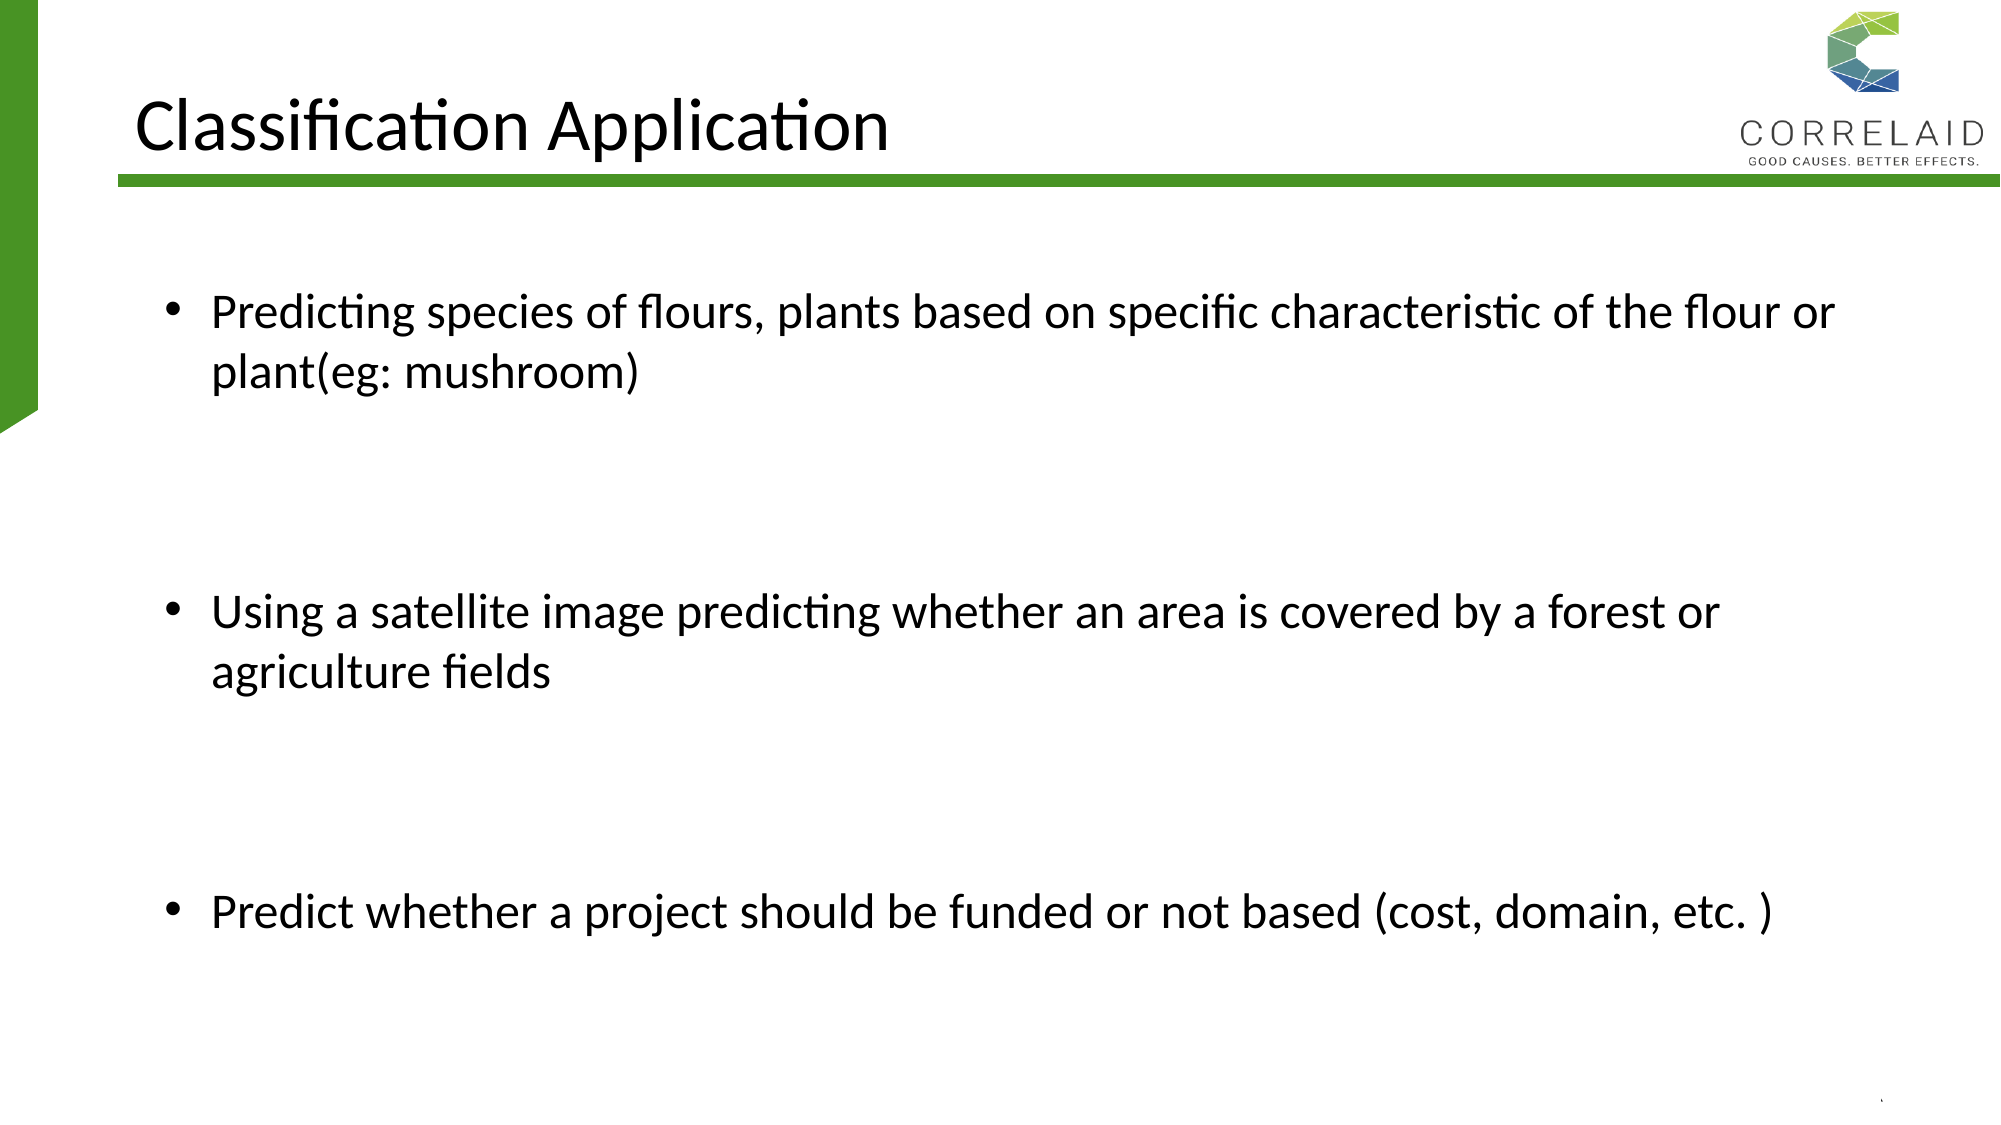

# Classification Application
Predicting species of flours, plants based on specific characteristic of the flour or plant(eg: mushroom)

Using a satellite image predicting whether an area is covered by a forest or agriculture fields

Predict whether a project should be funded or not based (cost, domain, etc. )